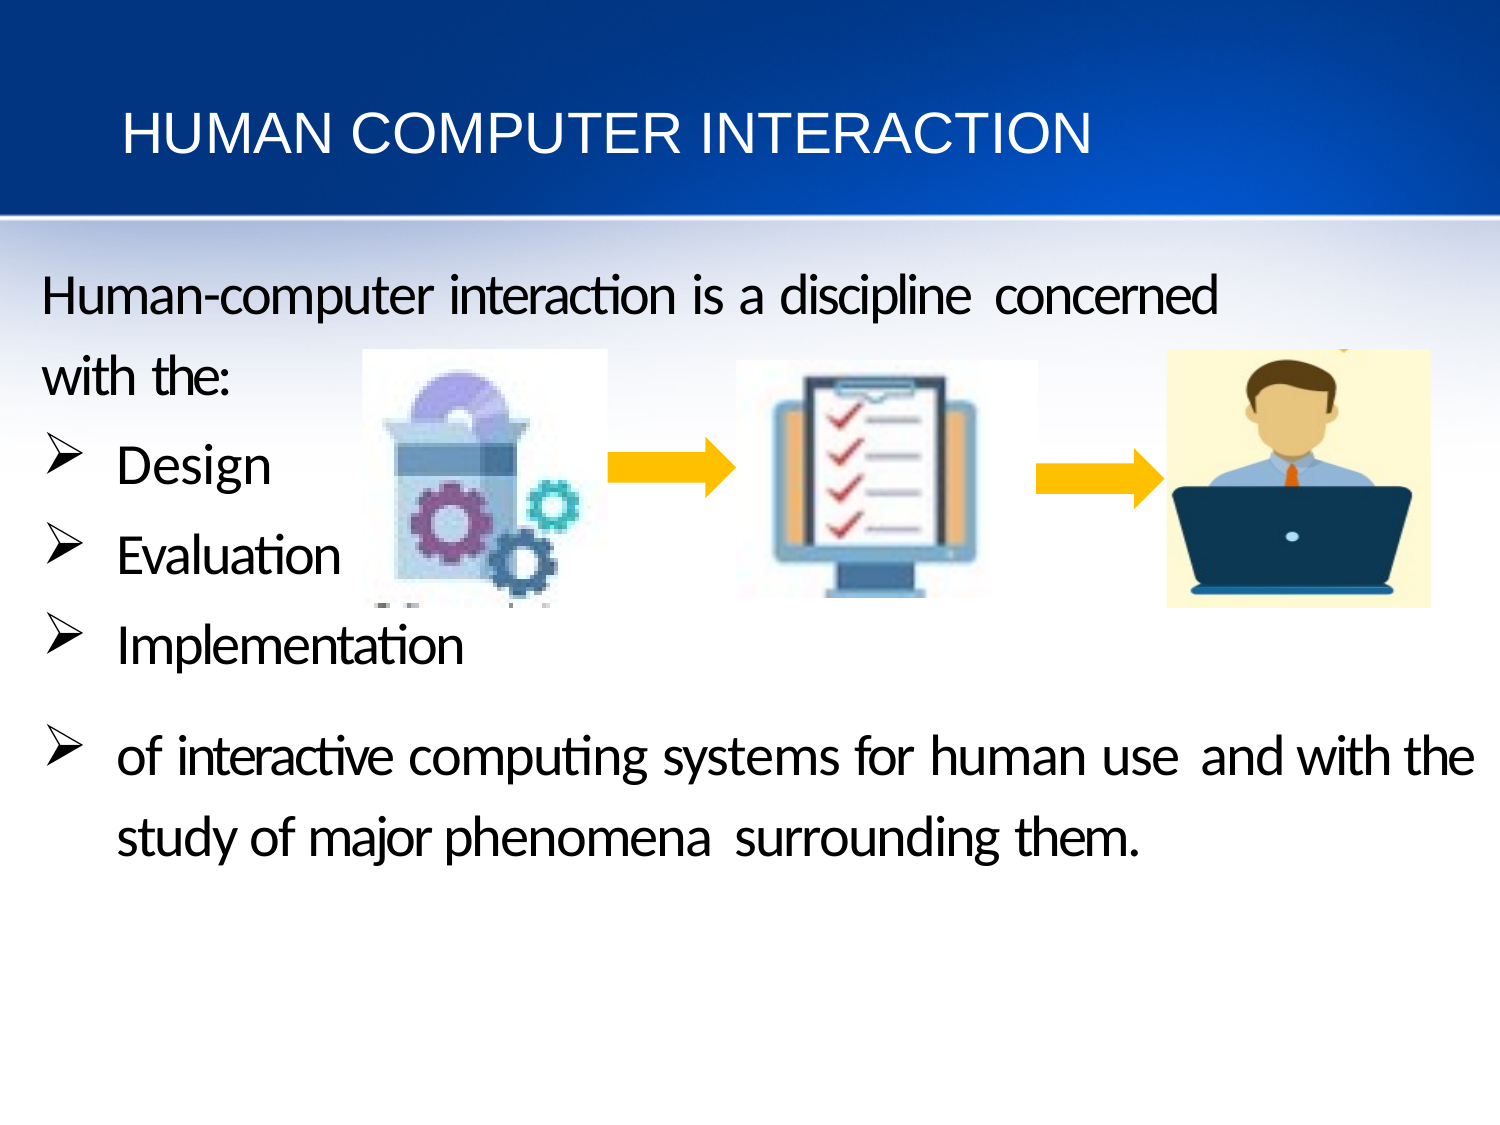

HUMAN COMPUTER INTERACTION
Human-computer interaction is a discipline  concerned with the:
Design
Evaluation
Implementation
of interactive computing systems for human use  and with the study of major phenomena  surrounding them.